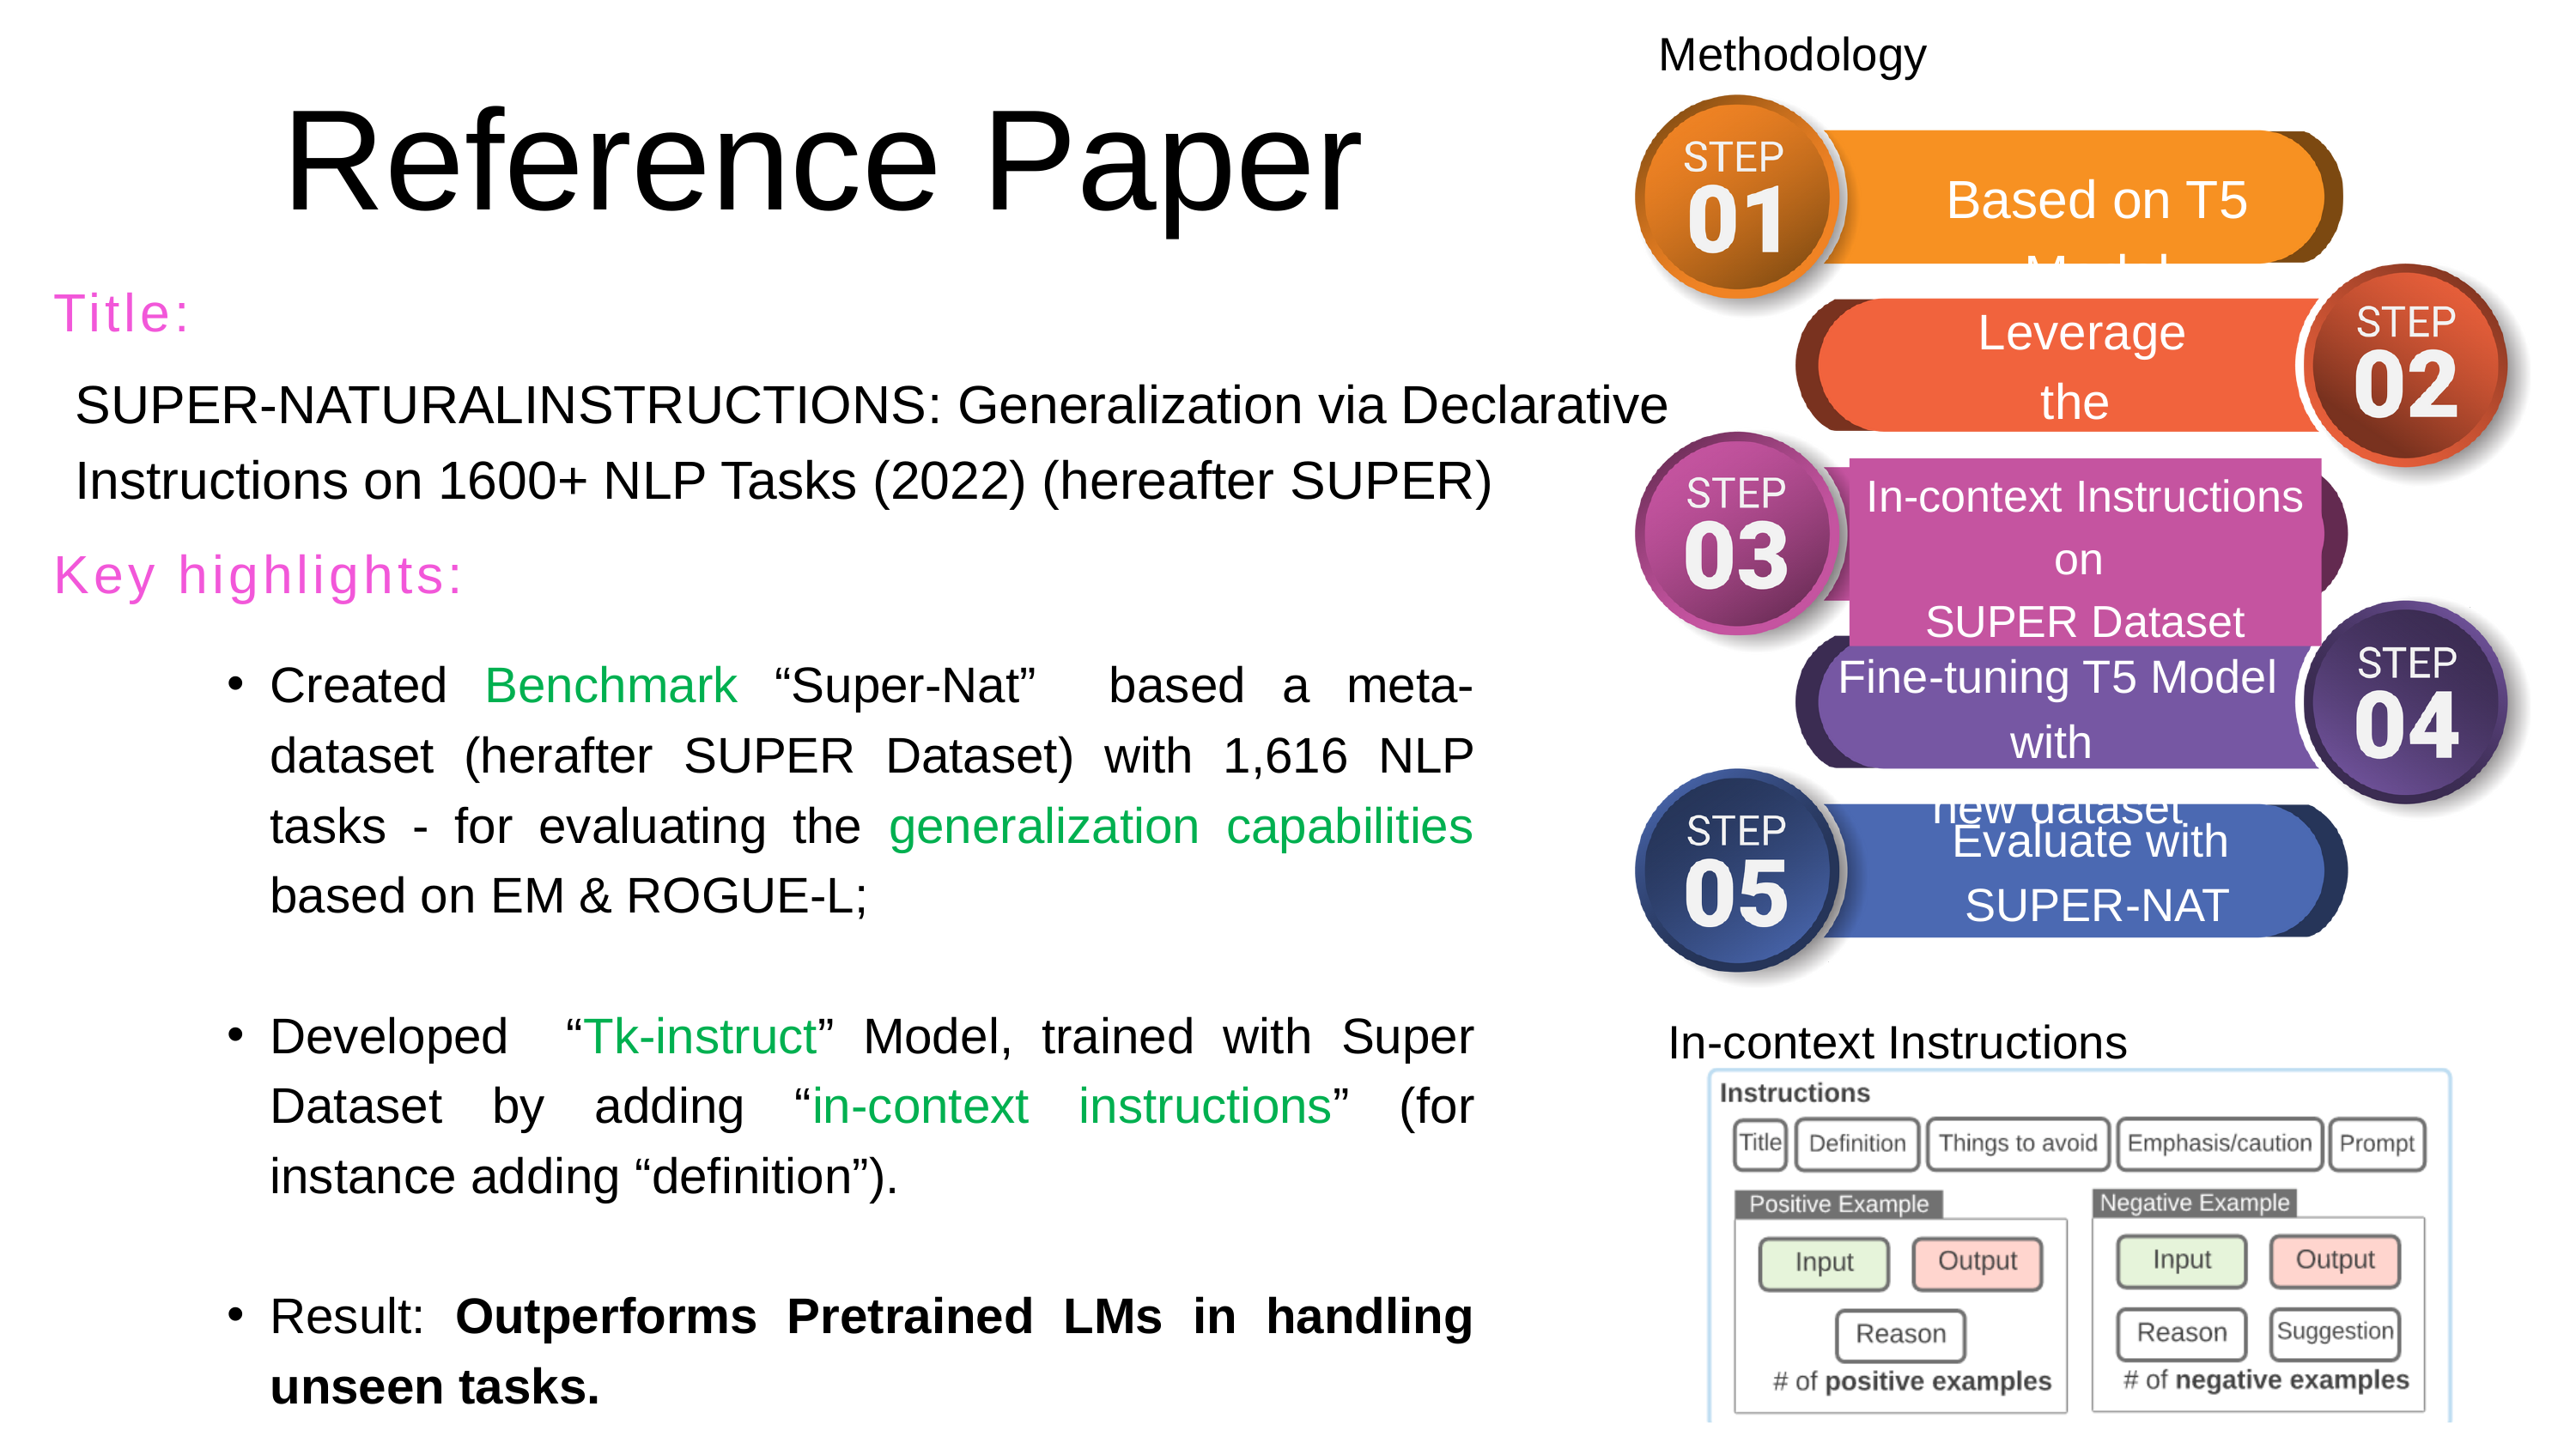

Methodology

Based on T5 Model
Leverage the
SUPER Dataset
In-context Instructions on
SUPER Dataset
Fine-tuning T5 Model with
new dataset
Evaluate with
SUPER-NAT benchmark
Reference Paper

Title:
SUPER-NATURALINSTRUCTIONS: Generalization via Declarative Instructions on 1600+ NLP Tasks (2022) (hereafter SUPER)

Key highlights:

Created Benchmark “Super-Nat”  based a meta-dataset (herafter SUPER Dataset) with 1,616 NLP tasks - for evaluating the generalization capabilities based on EM & ROGUE-L;

Developed  “Tk-instruct” Model, trained with Super Dataset by adding “in-context instructions” (for instance adding “definition”).

Result: Outperforms Pretrained LMs in handling unseen tasks.
In-context Instructions